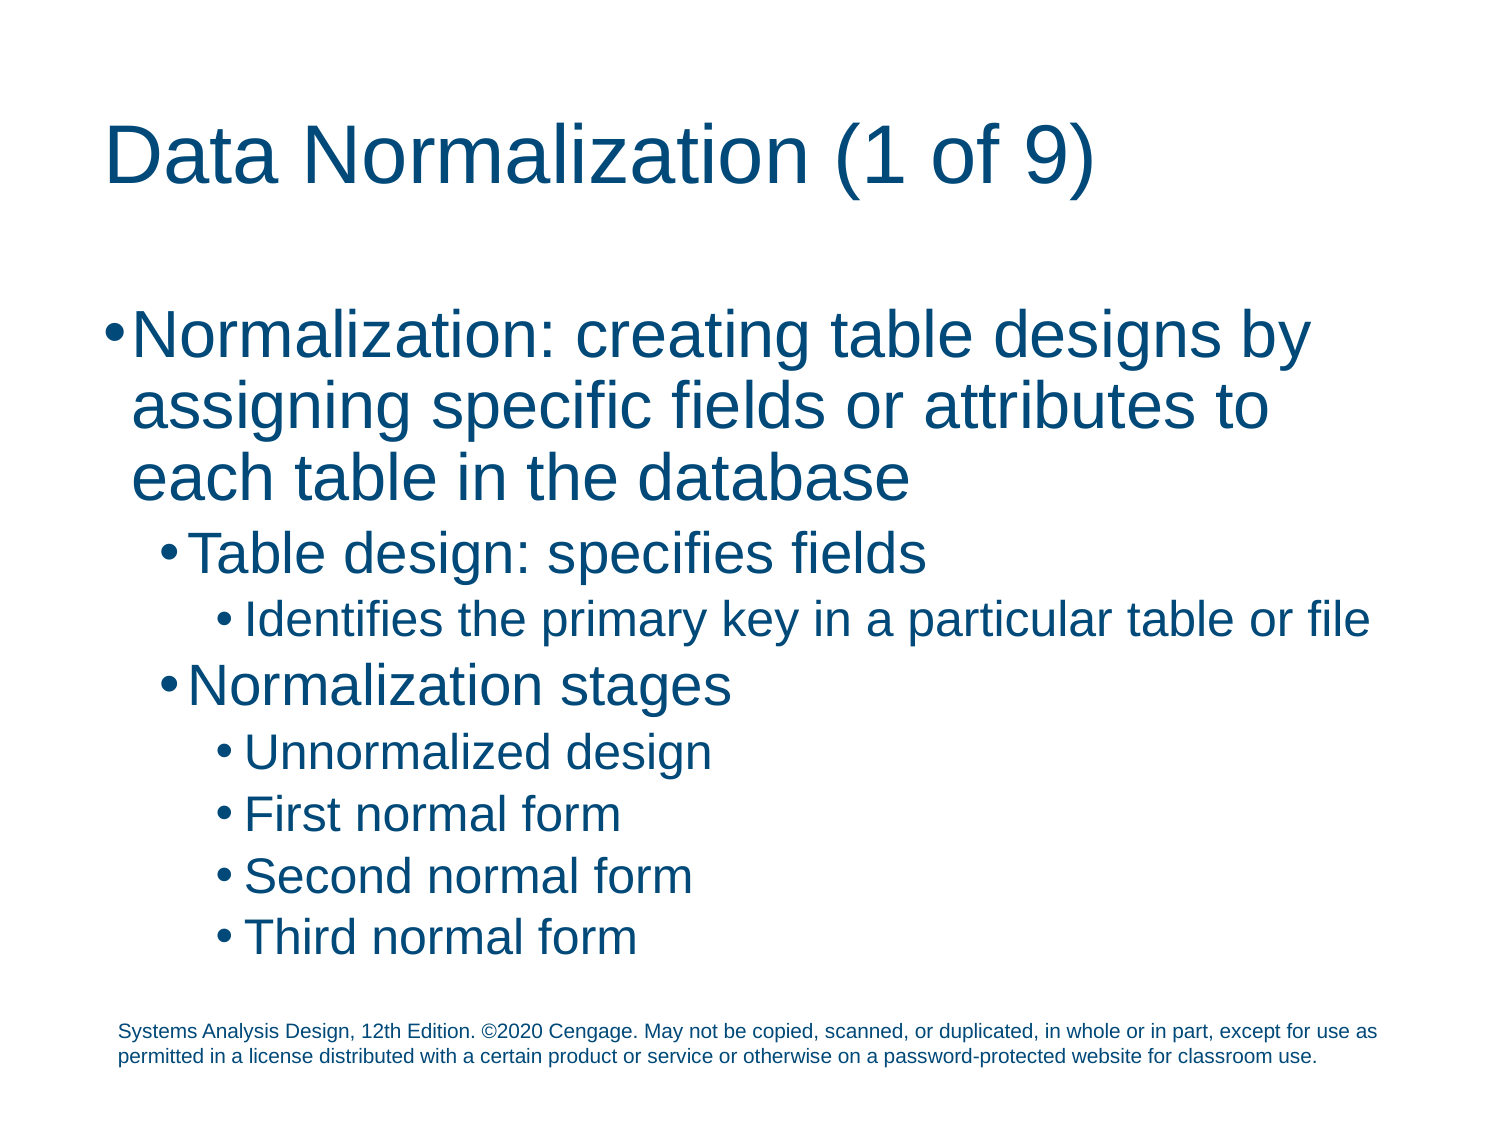

# Data Normalization (1 of 9)
Normalization: creating table designs by assigning specific fields or attributes to each table in the database
Table design: specifies fields
Identifies the primary key in a particular table or file
Normalization stages
Unnormalized design
First normal form
Second normal form
Third normal form

Systems Analysis Design, 12th Edition. ©2020 Cengage. May not be copied, scanned, or duplicated, in whole or in part, except for use as permitted in a license distributed with a certain product or service or otherwise on a password-protected website for classroom use.